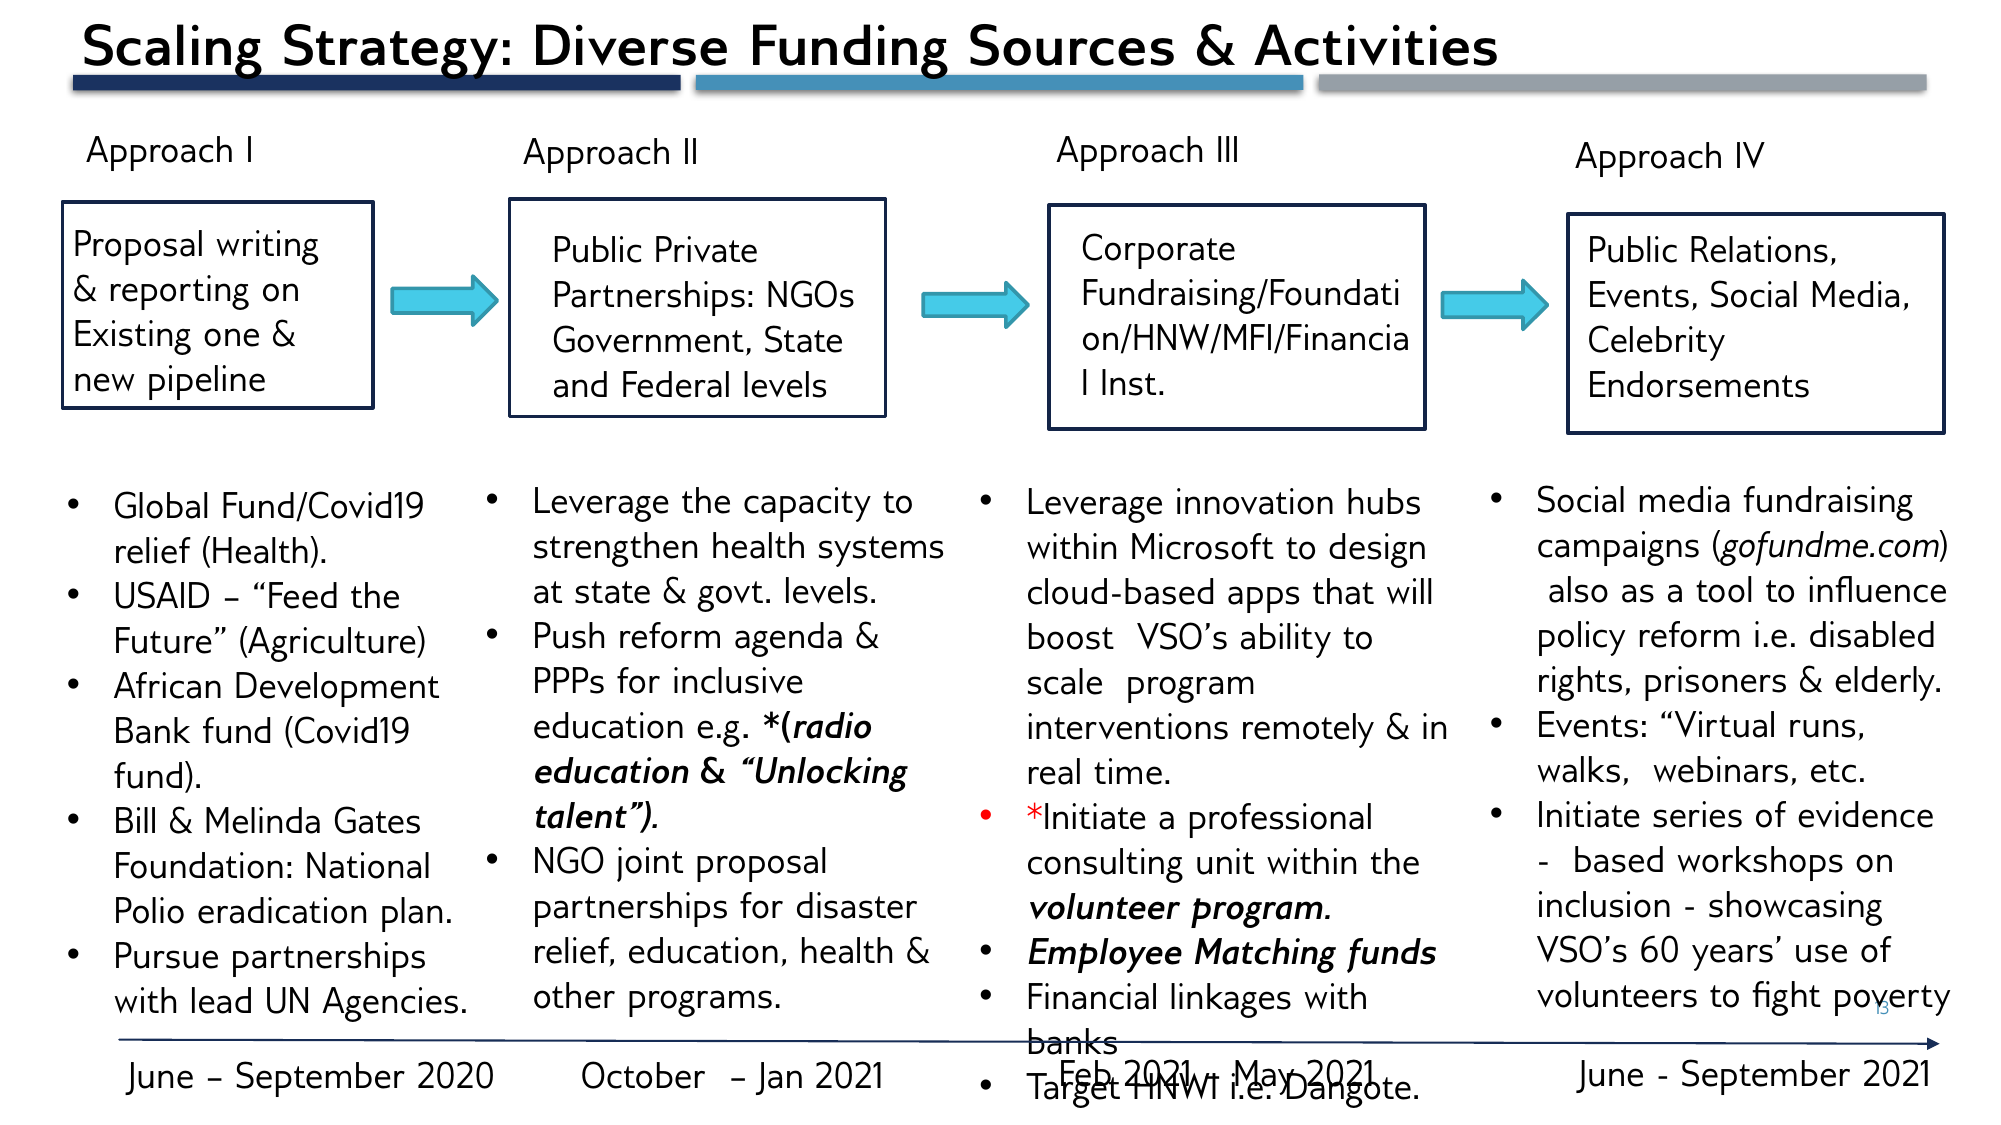

Scaling Strategy: Diverse Funding Sources & Activities
Approach III

Corporate Fundraising/Foundation/HNW/MFI/Financial Inst.

Leverage innovation hubs within Microsoft to design cloud-based apps that will boost  VSO’s ability to scale  program interventions remotely & in real time.
*Initiate a professional consulting unit within the volunteer program.
Employee Matching funds
Financial linkages with banks
Target HNWI i.e. Dangote.

Approach II
Public Private Partnerships: NGOs Government, State and Federal levels

Leverage the capacity to strengthen health systems at state & govt. levels.
Push reform agenda & PPPs for inclusive education e.g. *(radio education & “Unlocking talent”).
NGO joint proposal partnerships for disaster relief, education, health & other programs.

Proposal writing  & reporting on
Existing one & new pipeline

Public Relations, Events, Social Media, Celebrity Endorsements

Approach I
Approach IV

Social media fundraising campaigns (gofundme.com)  also as a tool to influence policy reform i.e. disabled rights, prisoners & elderly.
Events: “Virtual runs, walks,  webinars, etc.
Initiate series of evidence -  based workshops on inclusion - showcasing VSO’s 60 years’ use of volunteers to fight poverty
Global Fund/Covid19 relief (Health).
USAID – “Feed the Future” (Agriculture)
African Development Bank fund (Covid19 fund).
Bill & Melinda Gates Foundation: National Polio eradication plan.
Pursue partnerships with lead UN Agencies.

13
Feb 2021 – May 2021
June - September 2021
June – September 2020
October  – Jan 2021
SARAH KAYONGO_ VSO_06052020